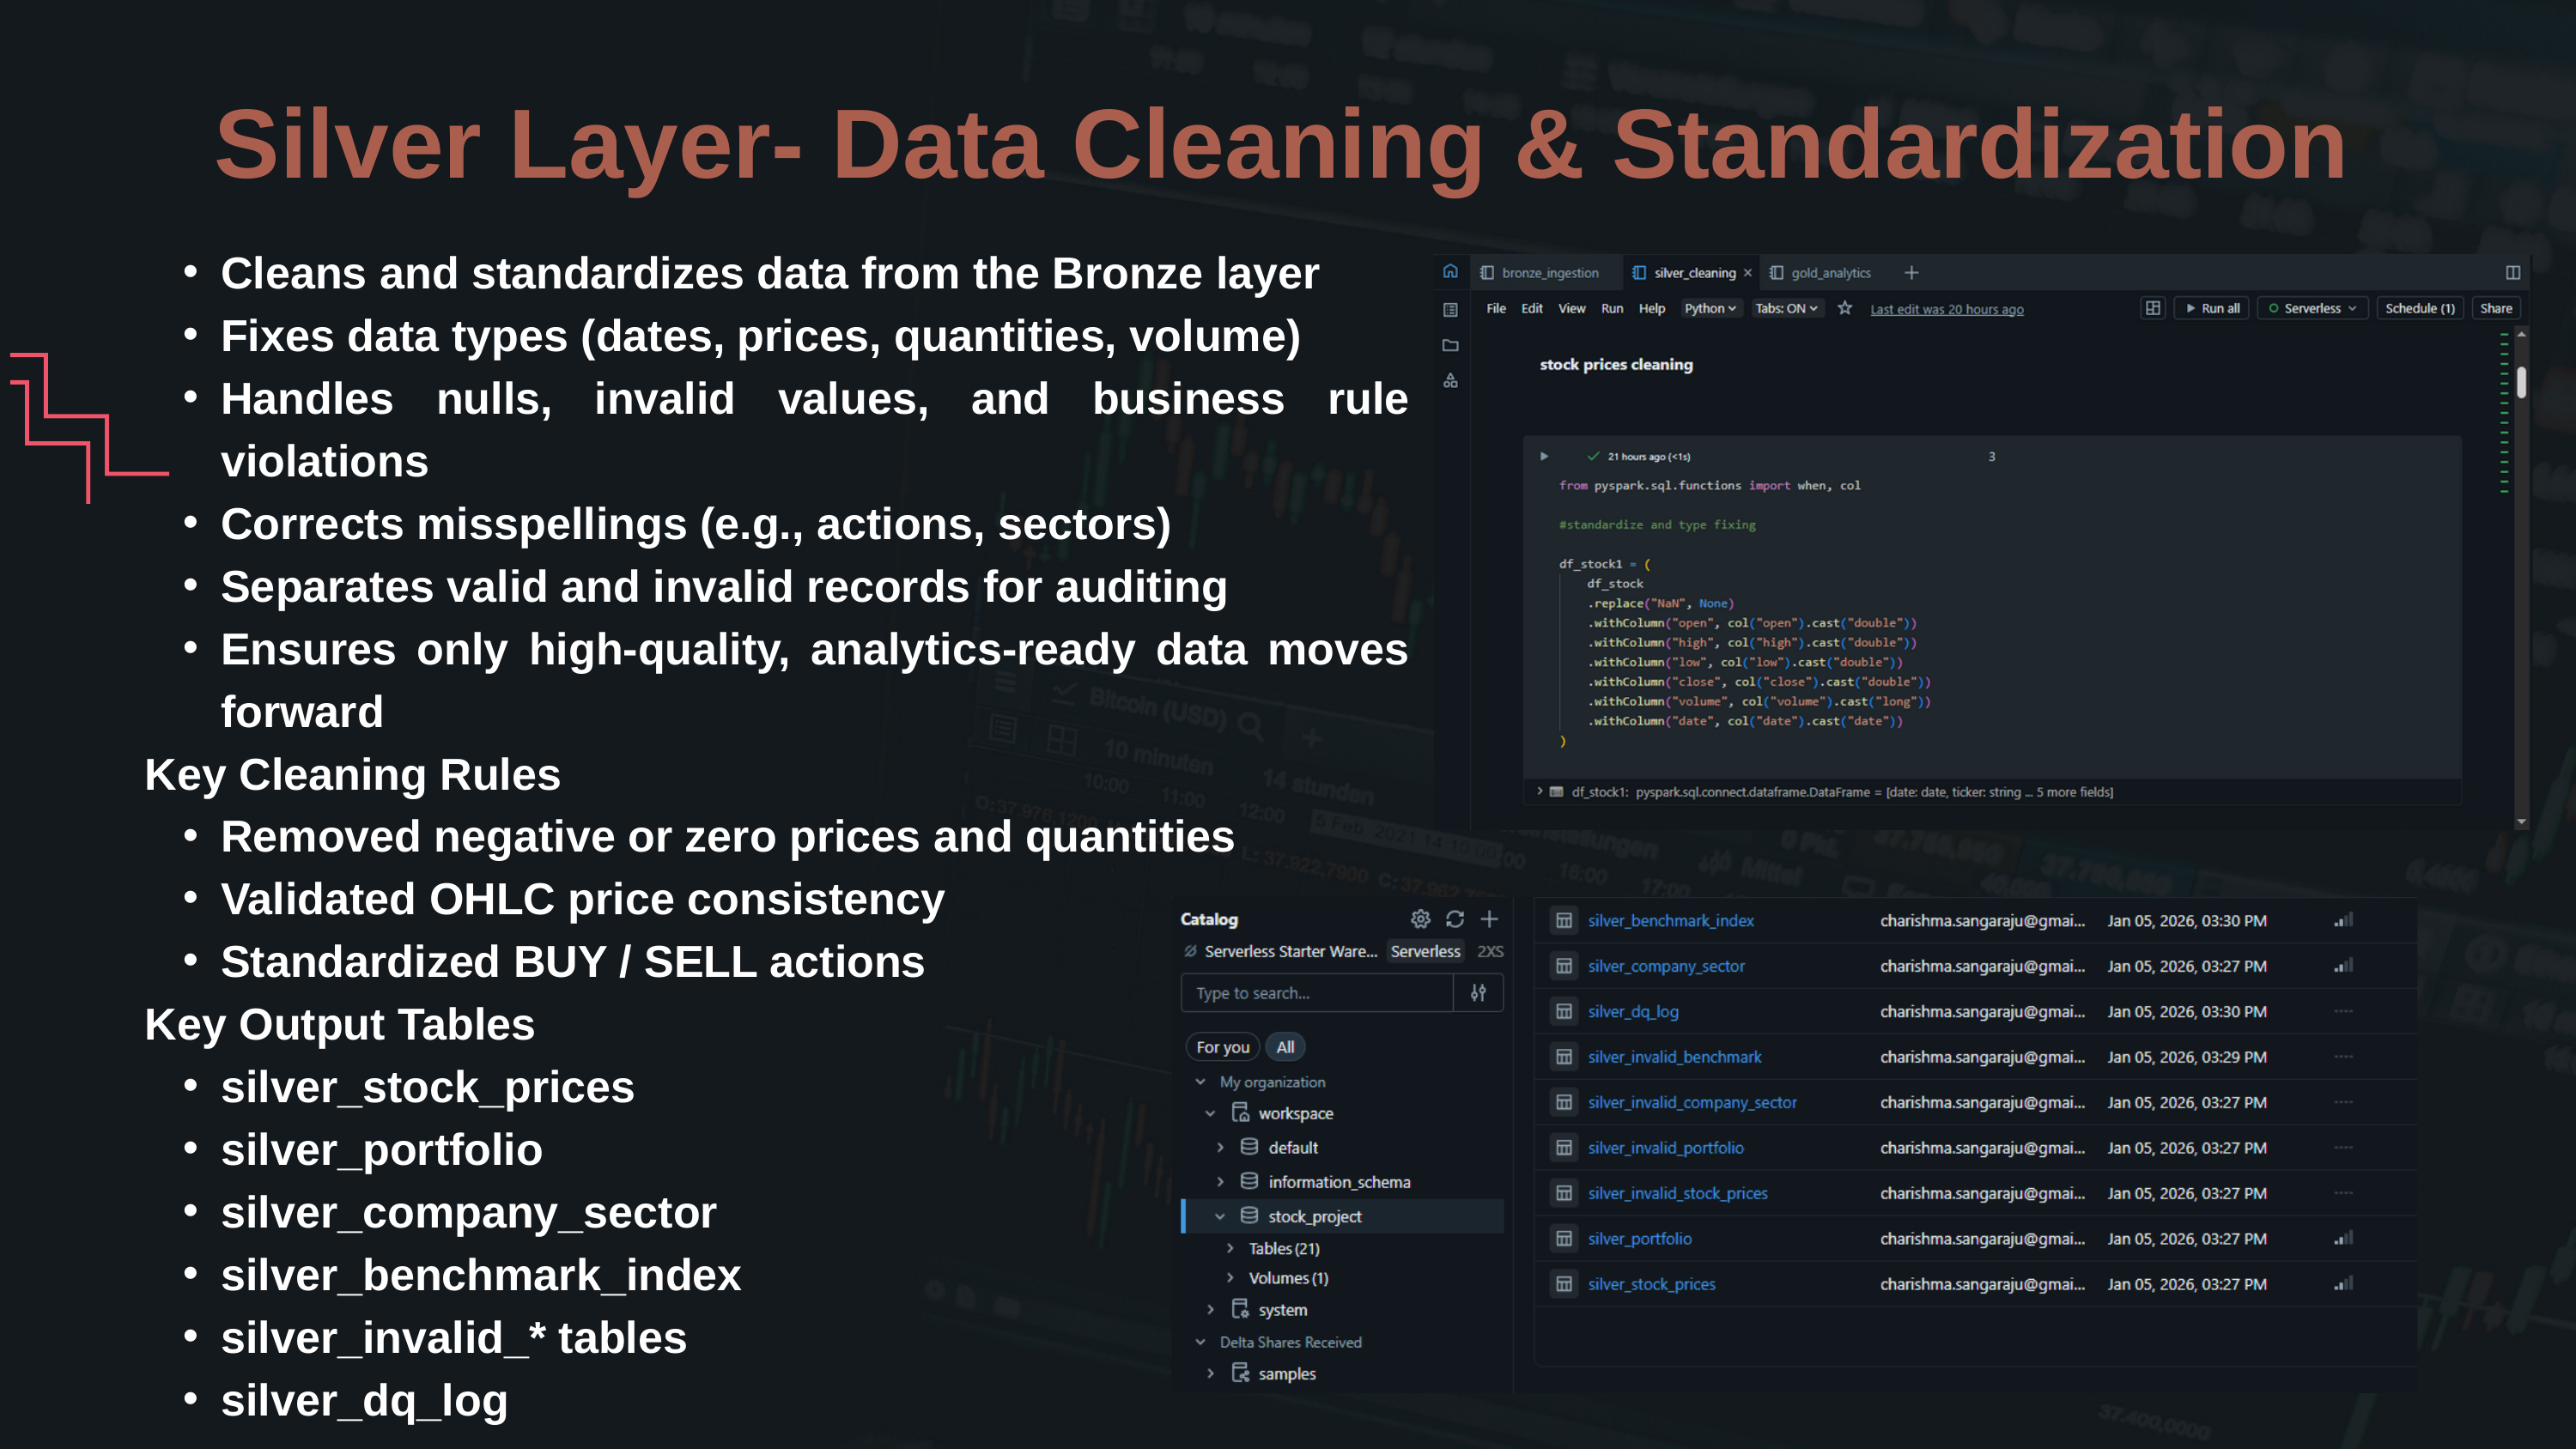

Silver Layer- Data Cleaning & Standardization
Cleans and standardizes data from the Bronze layer
Fixes data types (dates, prices, quantities, volume)
Handles nulls, invalid values, and business rule violations
Corrects misspellings (e.g., actions, sectors)
Separates valid and invalid records for auditing
Ensures only high-quality, analytics-ready data moves forward
Key Cleaning Rules
Removed negative or zero prices and quantities
Validated OHLC price consistency
Standardized BUY / SELL actions
Key Output Tables
silver_stock_prices
silver_portfolio
silver_company_sector
silver_benchmark_index
silver_invalid_* tables
silver_dq_log